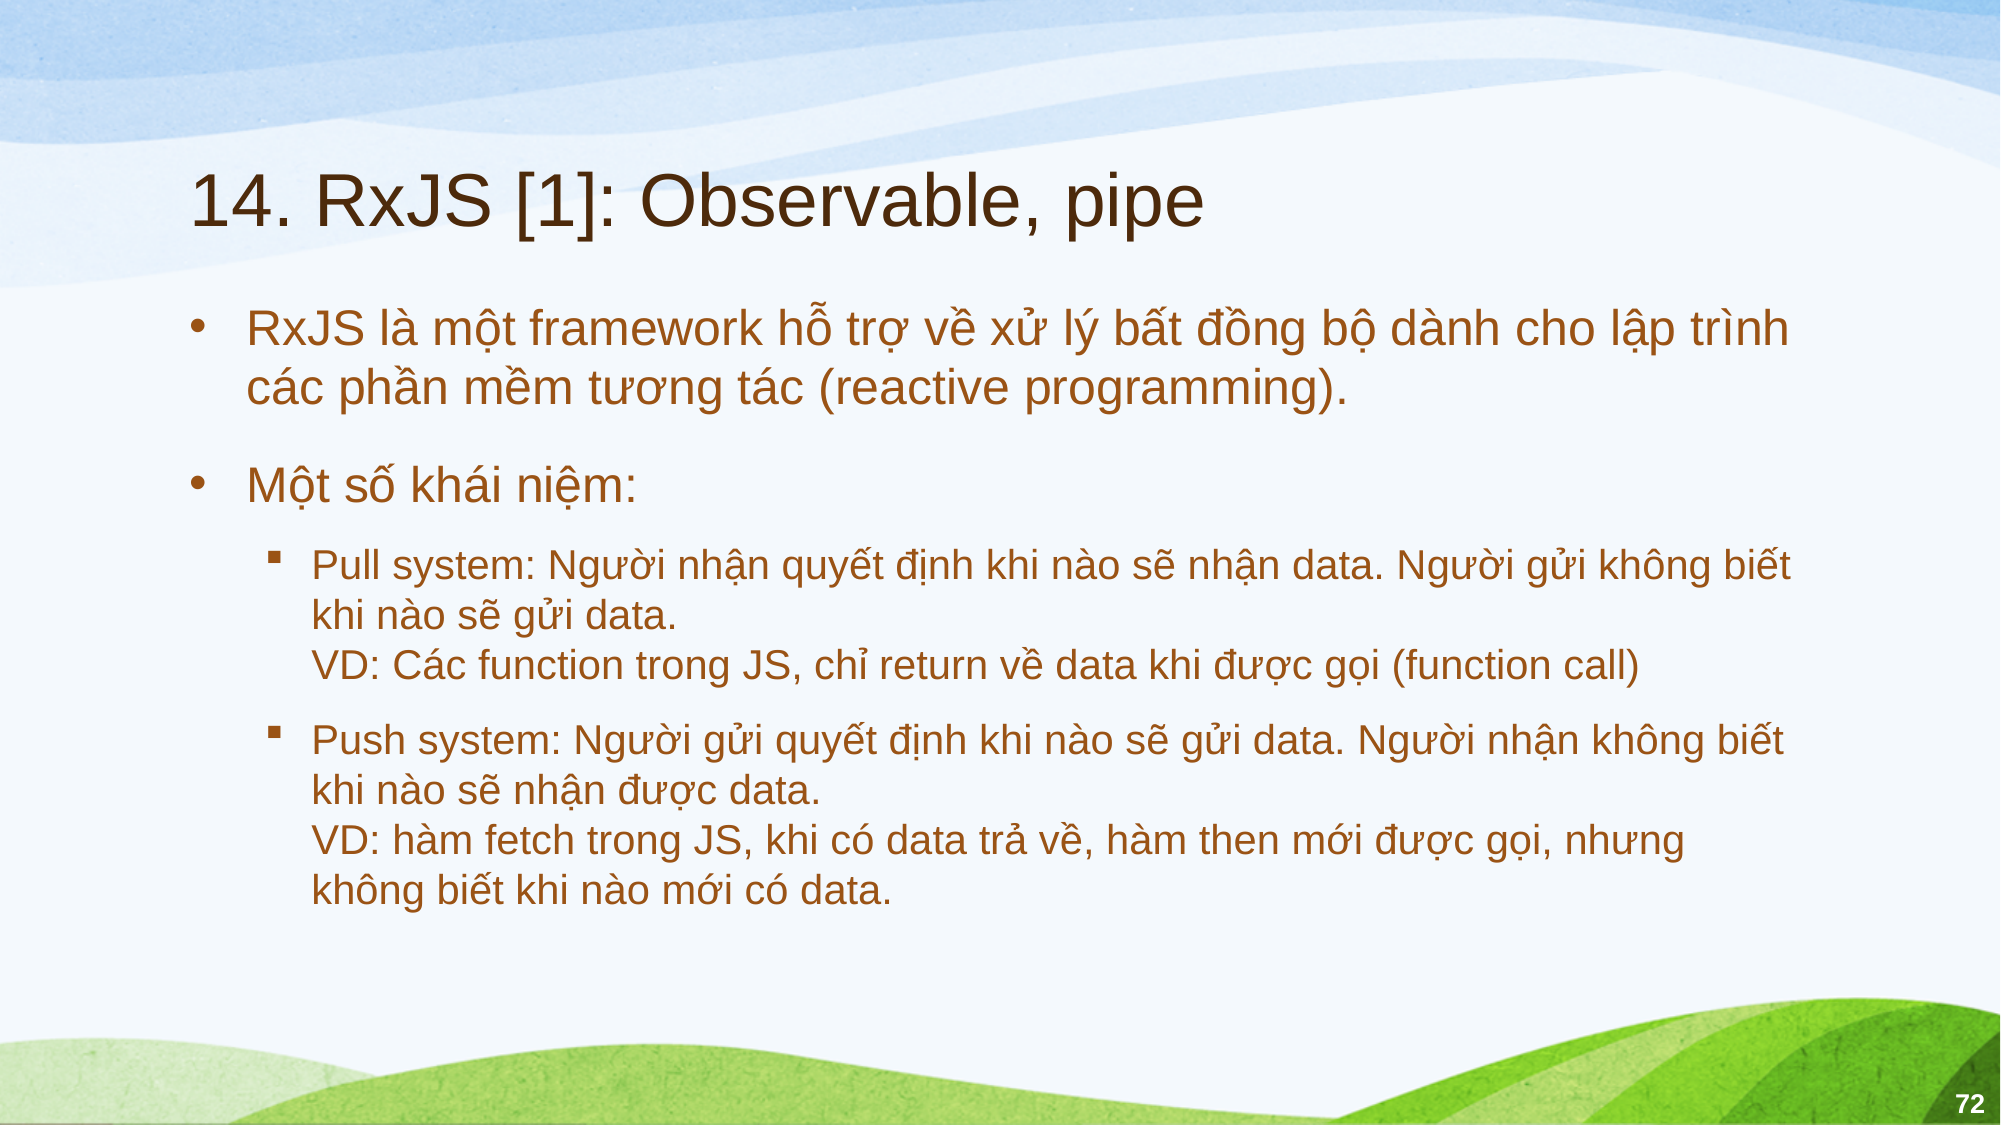

# 14. RxJS [1]: Observable, pipe
RxJS là một framework hỗ trợ về xử lý bất đồng bộ dành cho lập trình các phần mềm tương tác (reactive programming).
Một số khái niệm:
Pull system: Người nhận quyết định khi nào sẽ nhận data. Người gửi không biết khi nào sẽ gửi data.
VD: Các function trong JS, chỉ return về data khi được gọi (function call)
Push system: Người gửi quyết định khi nào sẽ gửi data. Người nhận không biết khi nào sẽ nhận được data.
VD: hàm fetch trong JS, khi có data trả về, hàm then mới được gọi, nhưng không biết khi nào mới có data.
72